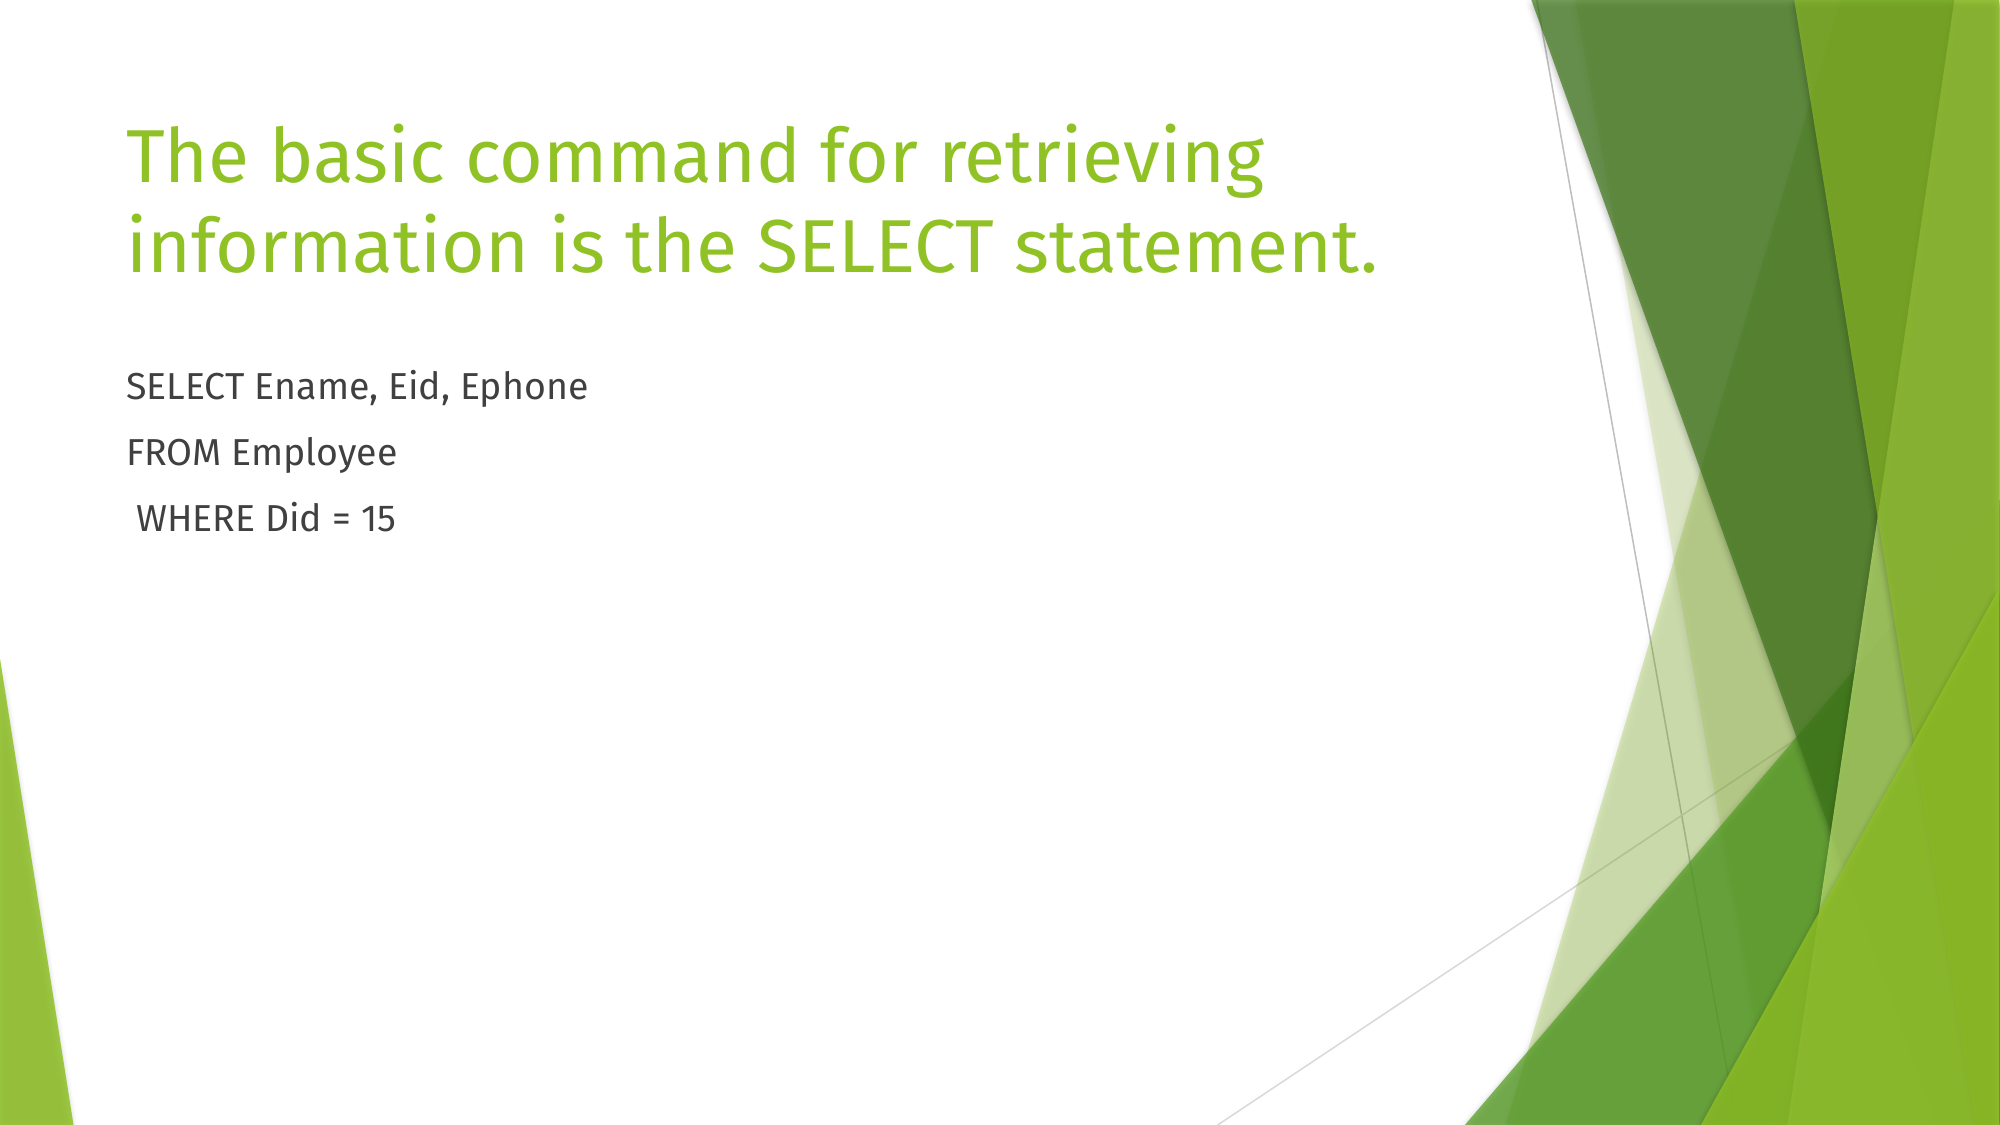

# The basic command for retrieving information is the SELECT statement.
SELECT Ename, Eid, Ephone
FROM Employee
 WHERE Did = 15